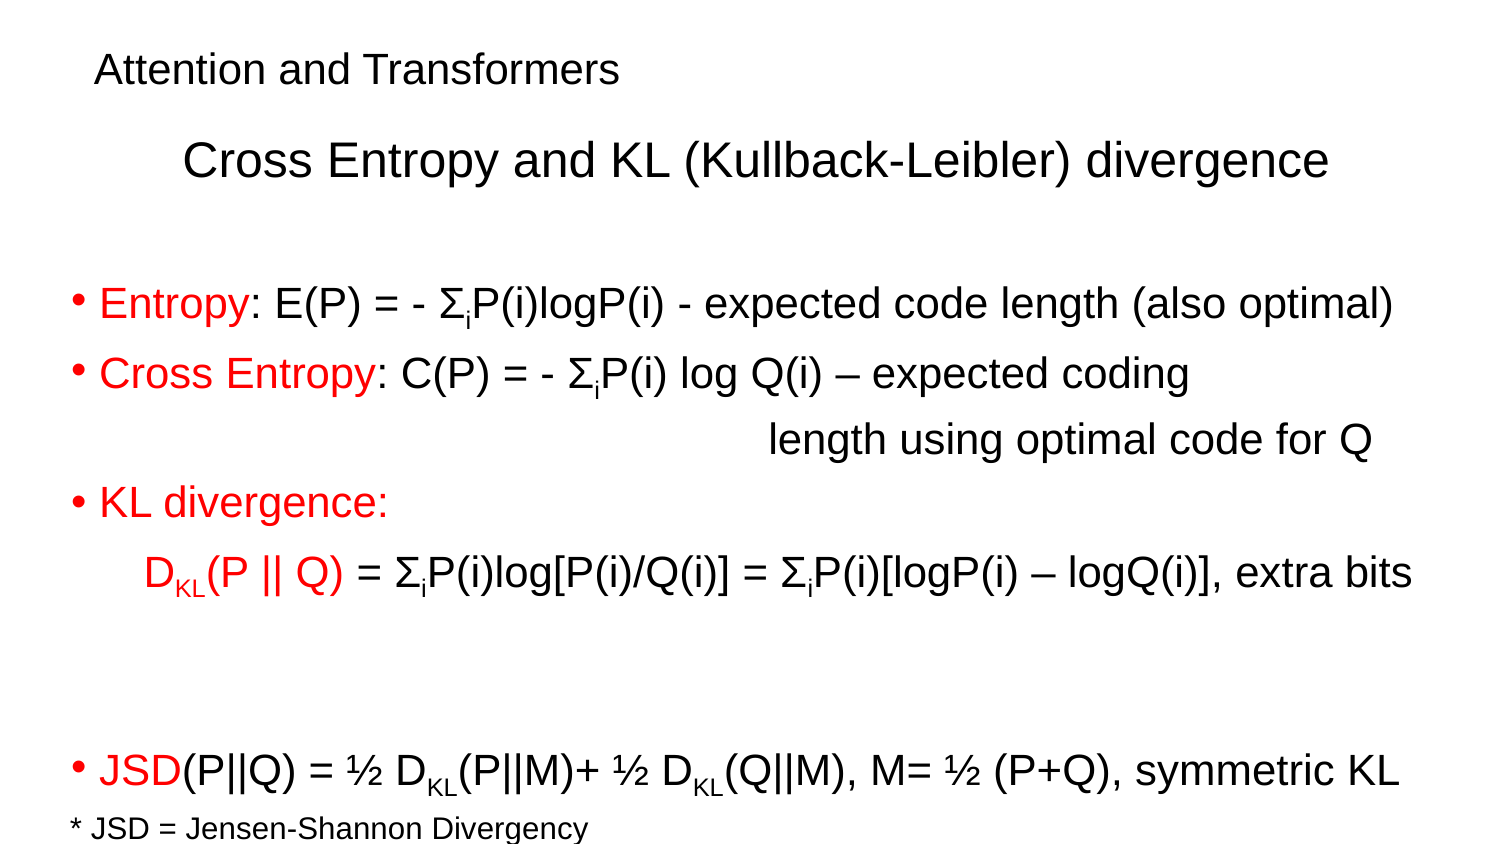

Attention and Transformers
Cross Entropy and KL (Kullback-Leibler) divergence
Entropy: E(P) = - ΣiP(i)logP(i) - expected code length (also optimal)
Cross Entropy: C(P) = - ΣiP(i) log Q(i) – expected coding
                                                         length using optimal code for Q
KL divergence:
      DKL(P || Q) = ΣiP(i)log[P(i)/Q(i)] = ΣiP(i)[logP(i) – logQ(i)], extra bits

JSD(P||Q) = ½ DKL(P||M)+ ½ DKL(Q||M), M= ½ (P+Q), symmetric KL
* JSD = Jensen-Shannon Divergency